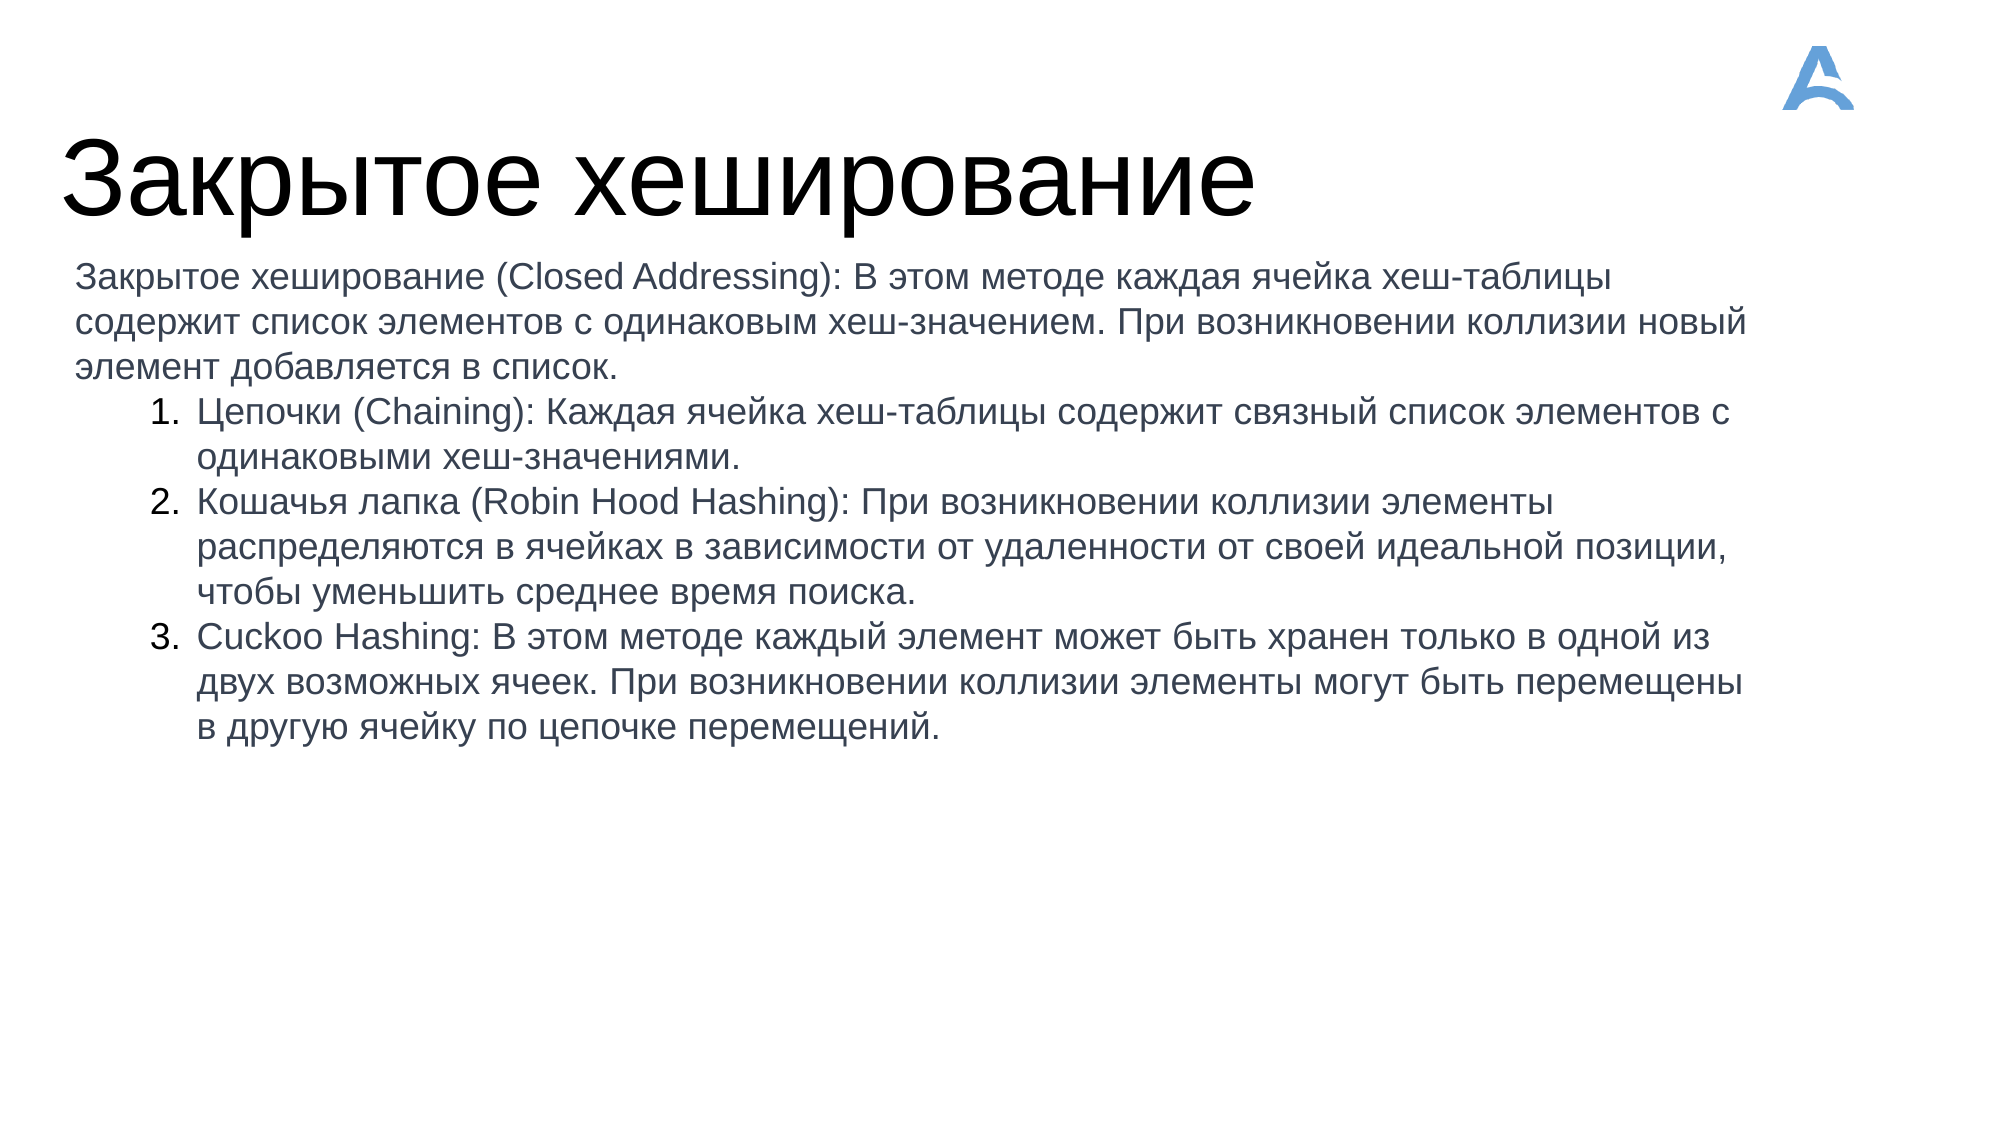

Закрытое хеширование
Закрытое хеширование (Closed Addressing): В этом методе каждая ячейка хеш-таблицы содержит список элементов с одинаковым хеш-значением. При возникновении коллизии новый элемент добавляется в список.
Цепочки (Chaining): Каждая ячейка хеш-таблицы содержит связный список элементов с одинаковыми хеш-значениями.
Кошачья лапка (Robin Hood Hashing): При возникновении коллизии элементы распределяются в ячейках в зависимости от удаленности от своей идеальной позиции, чтобы уменьшить среднее время поиска.
Cuckoo Hashing: В этом методе каждый элемент может быть хранен только в одной из двух возможных ячеек. При возникновении коллизии элементы могут быть перемещены в другую ячейку по цепочке перемещений.